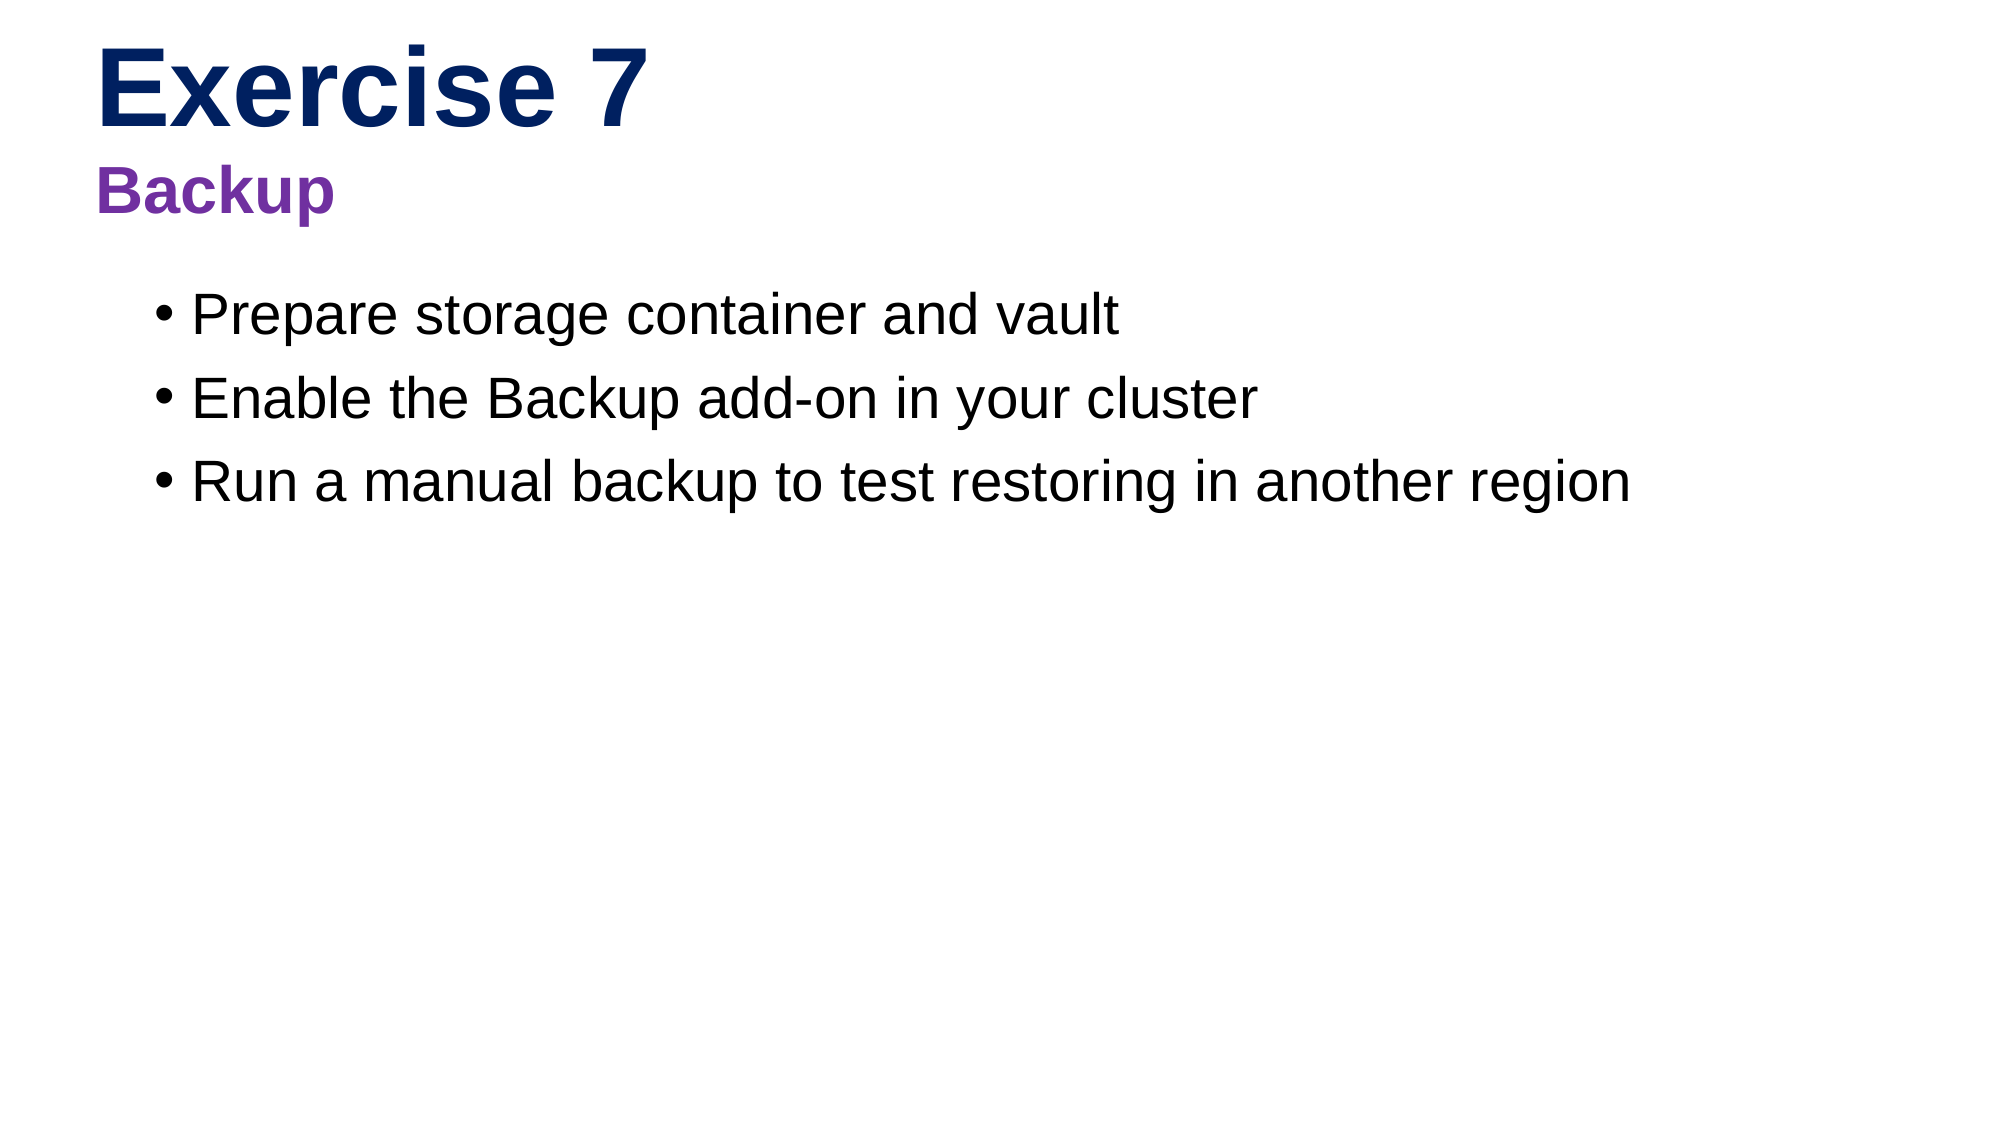

# Exercise 7
Backup
Prepare storage container and vault
Enable the Backup add-on in your cluster
Run a manual backup to test restoring in another region